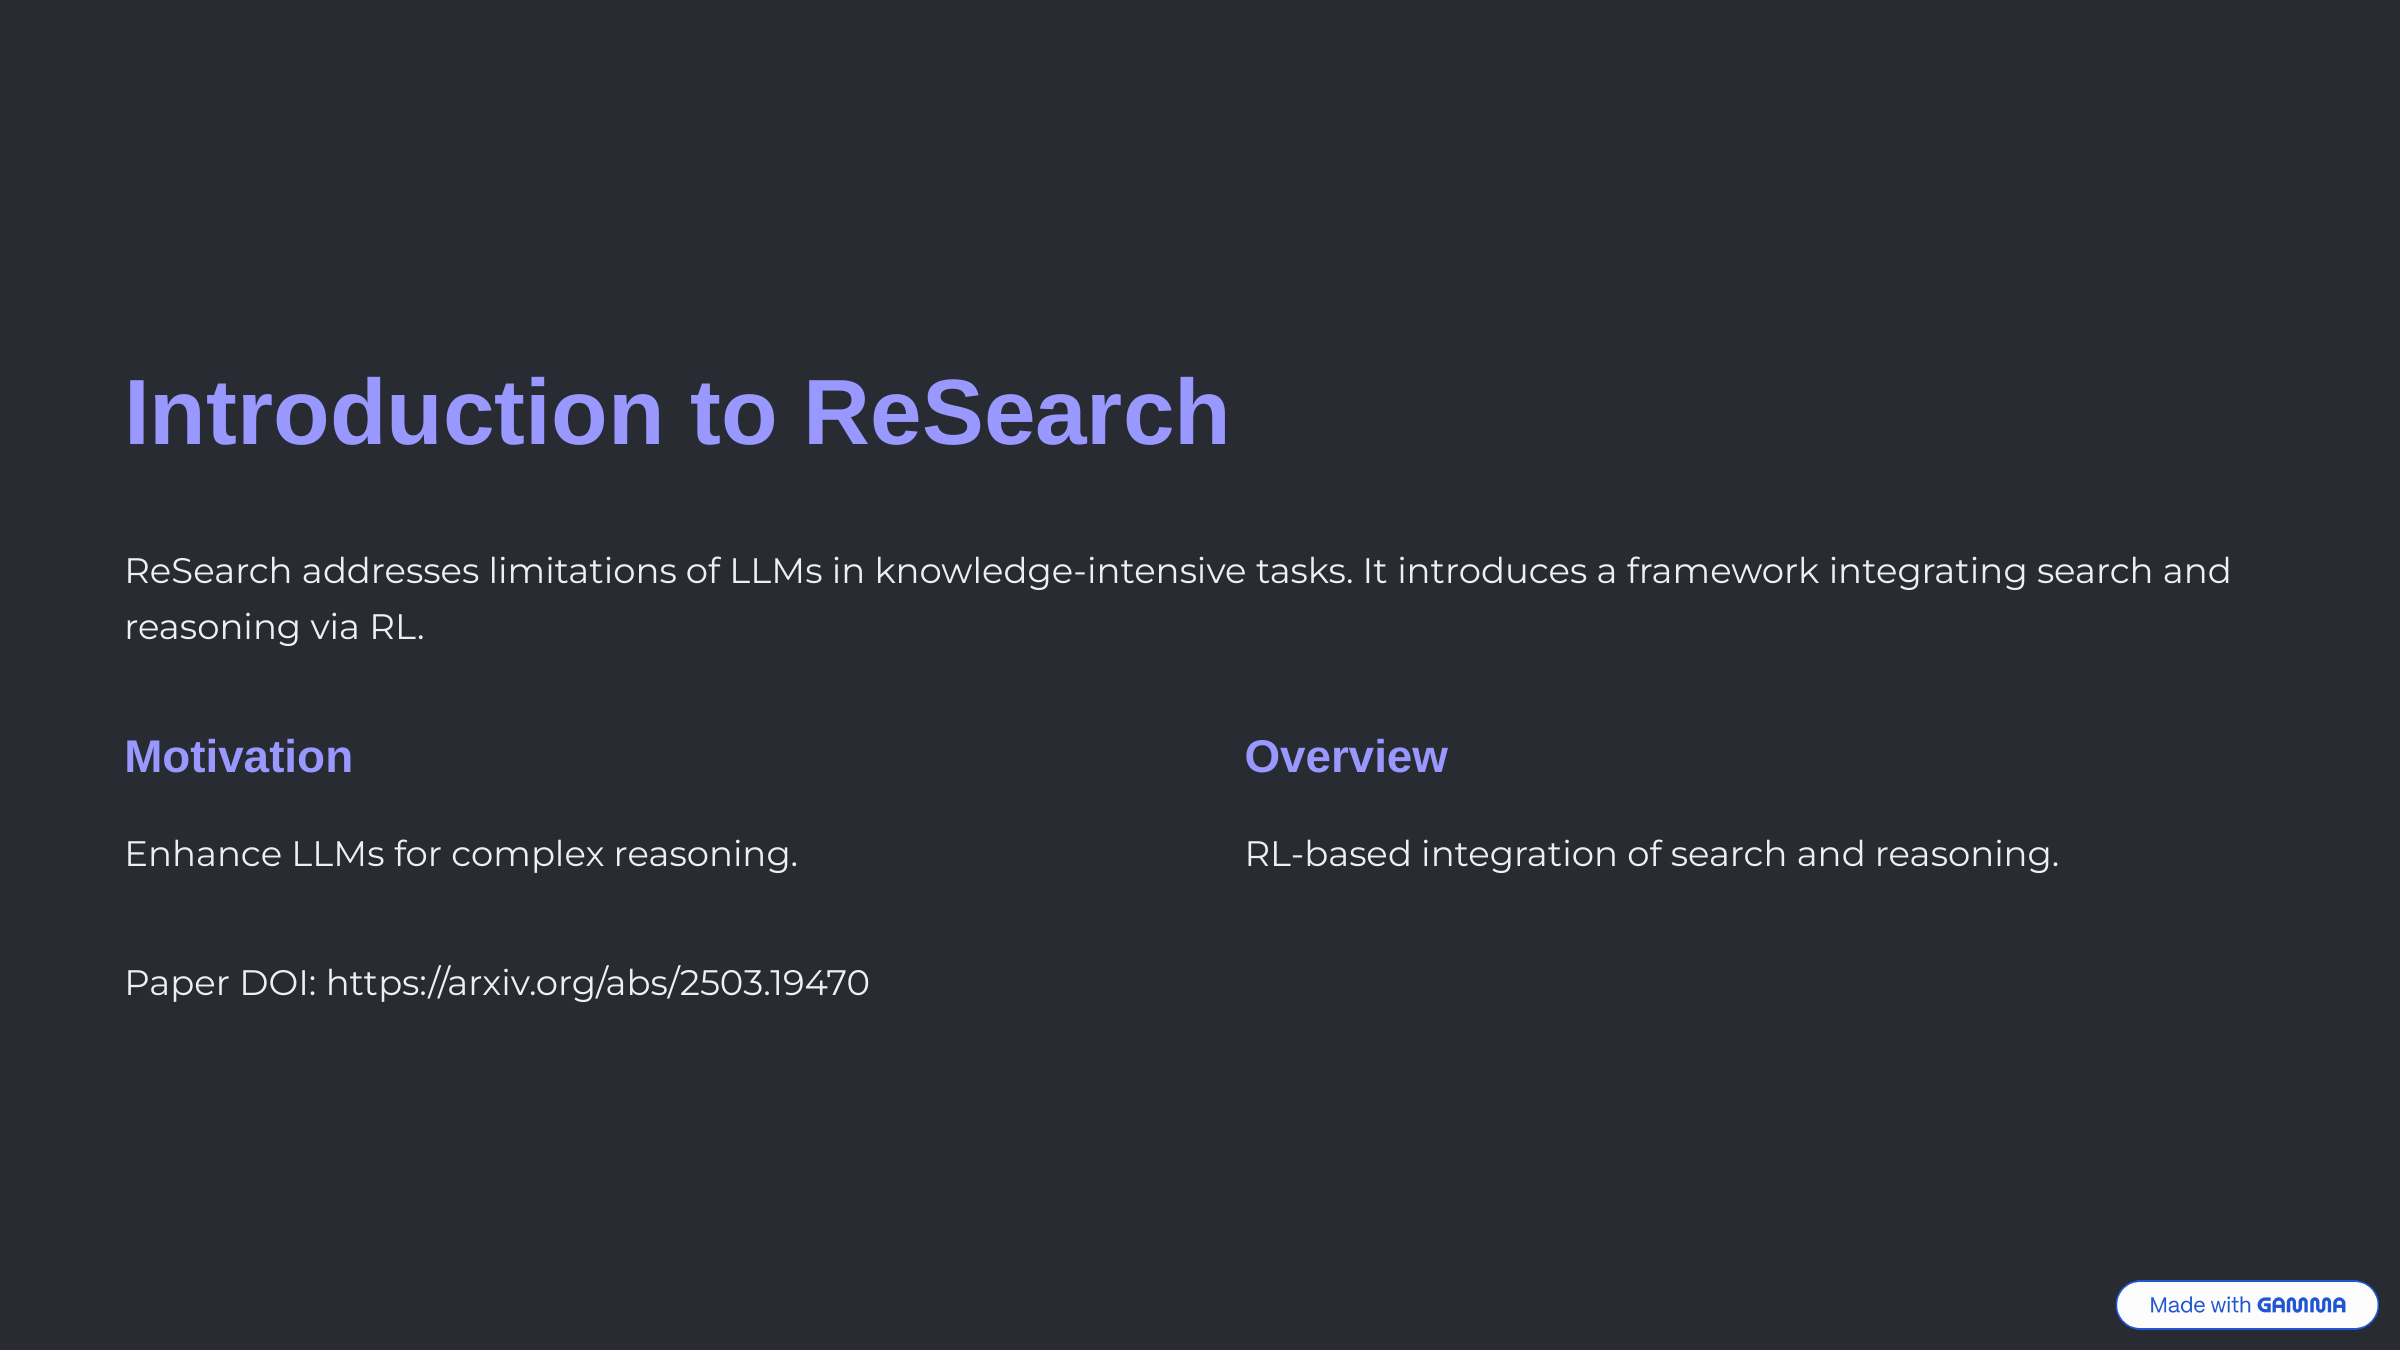

Introduction to ReSearch
ReSearch addresses limitations of LLMs in knowledge-intensive tasks. It introduces a framework integrating search and reasoning via RL.
Motivation
Overview
Enhance LLMs for complex reasoning.
RL-based integration of search and reasoning.
Paper DOI: https://arxiv.org/abs/2503.19470